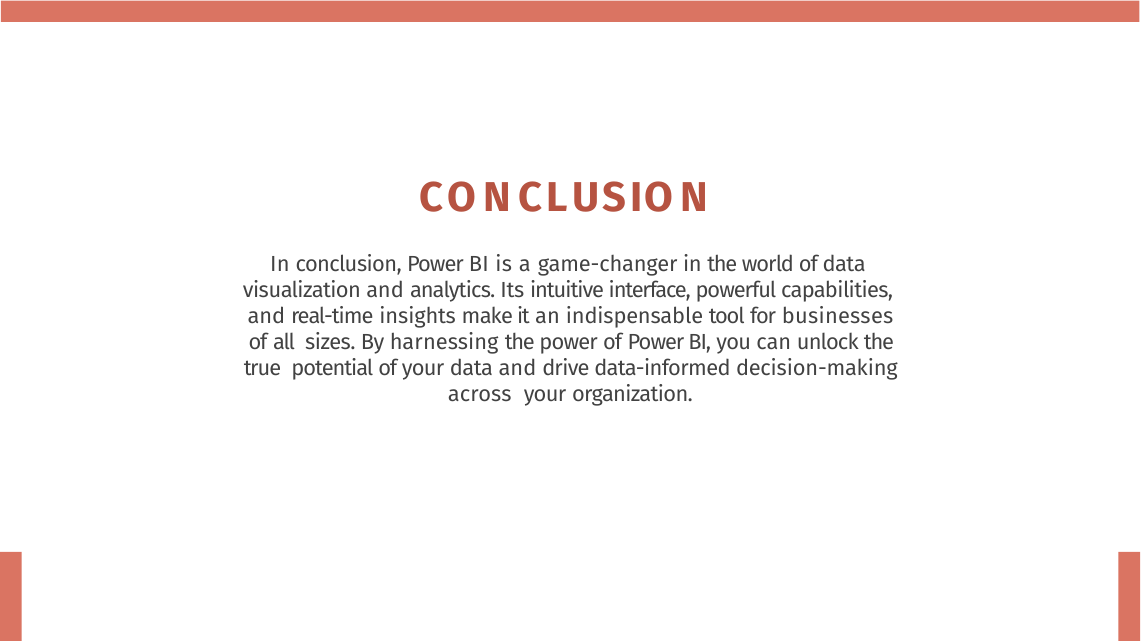

# CONCLUSION
In conclusion, Power BI is a game-changer in the world of data  visualization and analytics. Its intuitive interface, powerful capabilities,  and real-time insights make it an indispensable tool for businesses of all  sizes. By harnessing the power of Power BI, you can unlock the true  potential of your data and drive data-informed decision-making across  your organization.